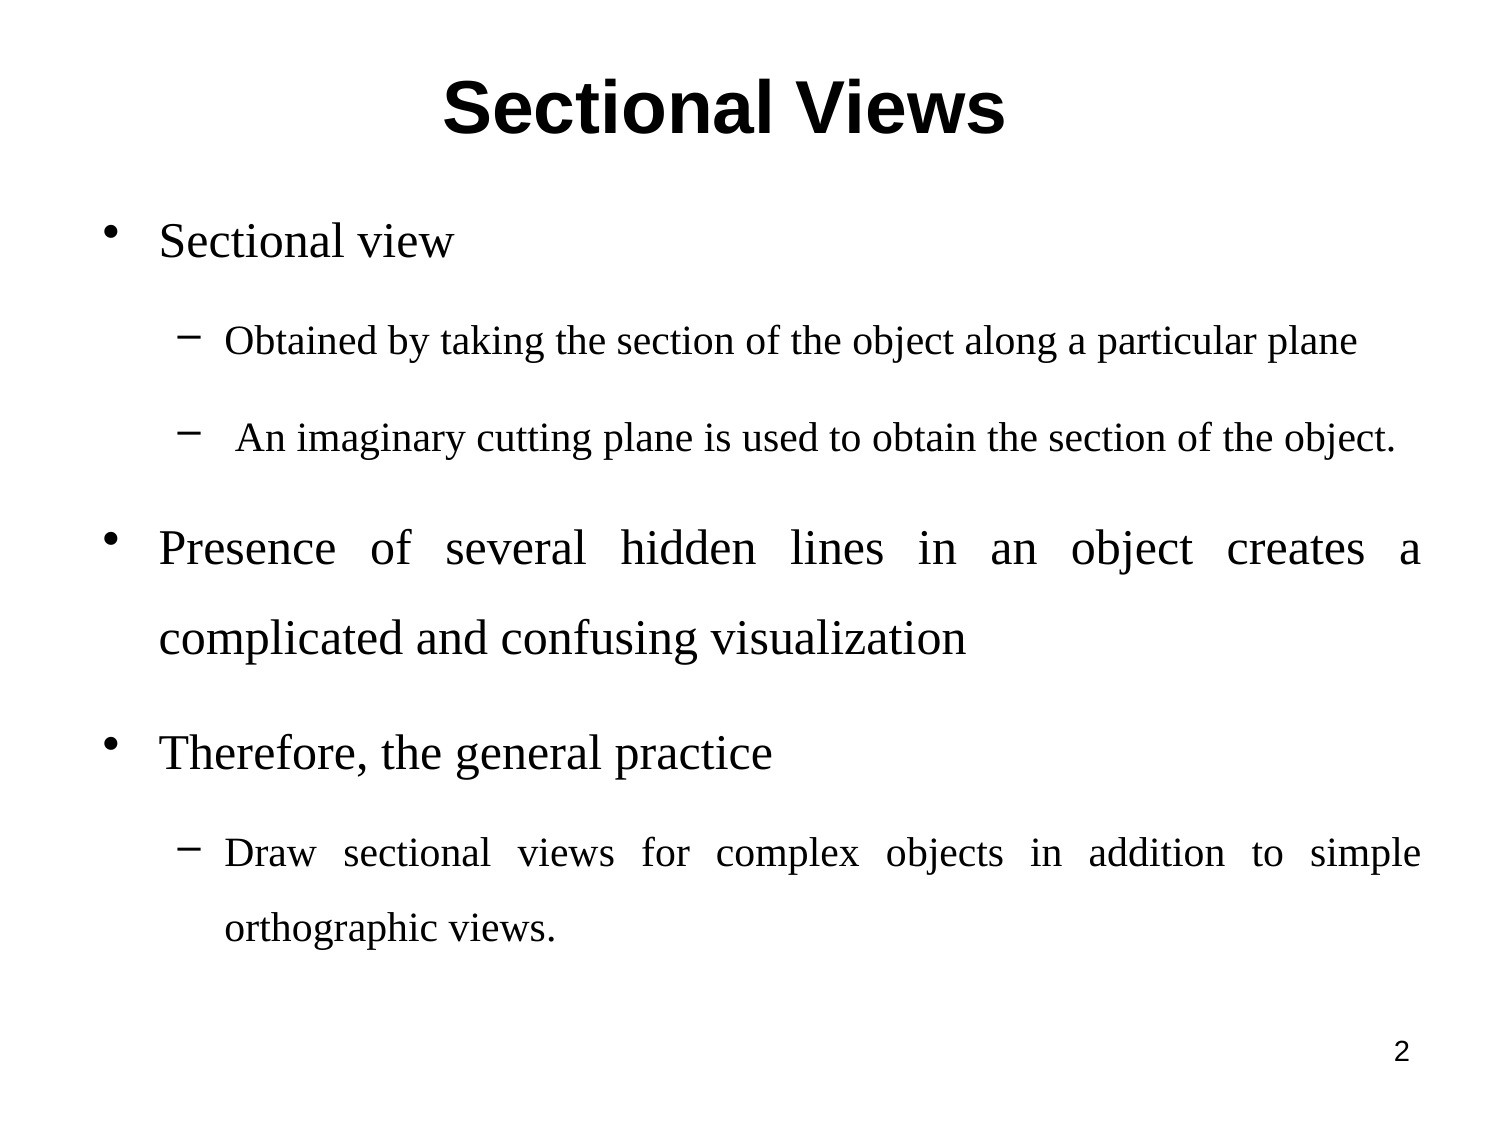

# Sectional Views
Sectional view
Obtained by taking the section of the object along a particular plane
 An imaginary cutting plane is used to obtain the section of the object.
Presence of several hidden lines in an object creates a complicated and confusing visualization
Therefore, the general practice
Draw sectional views for complex objects in addition to simple orthographic views.
2